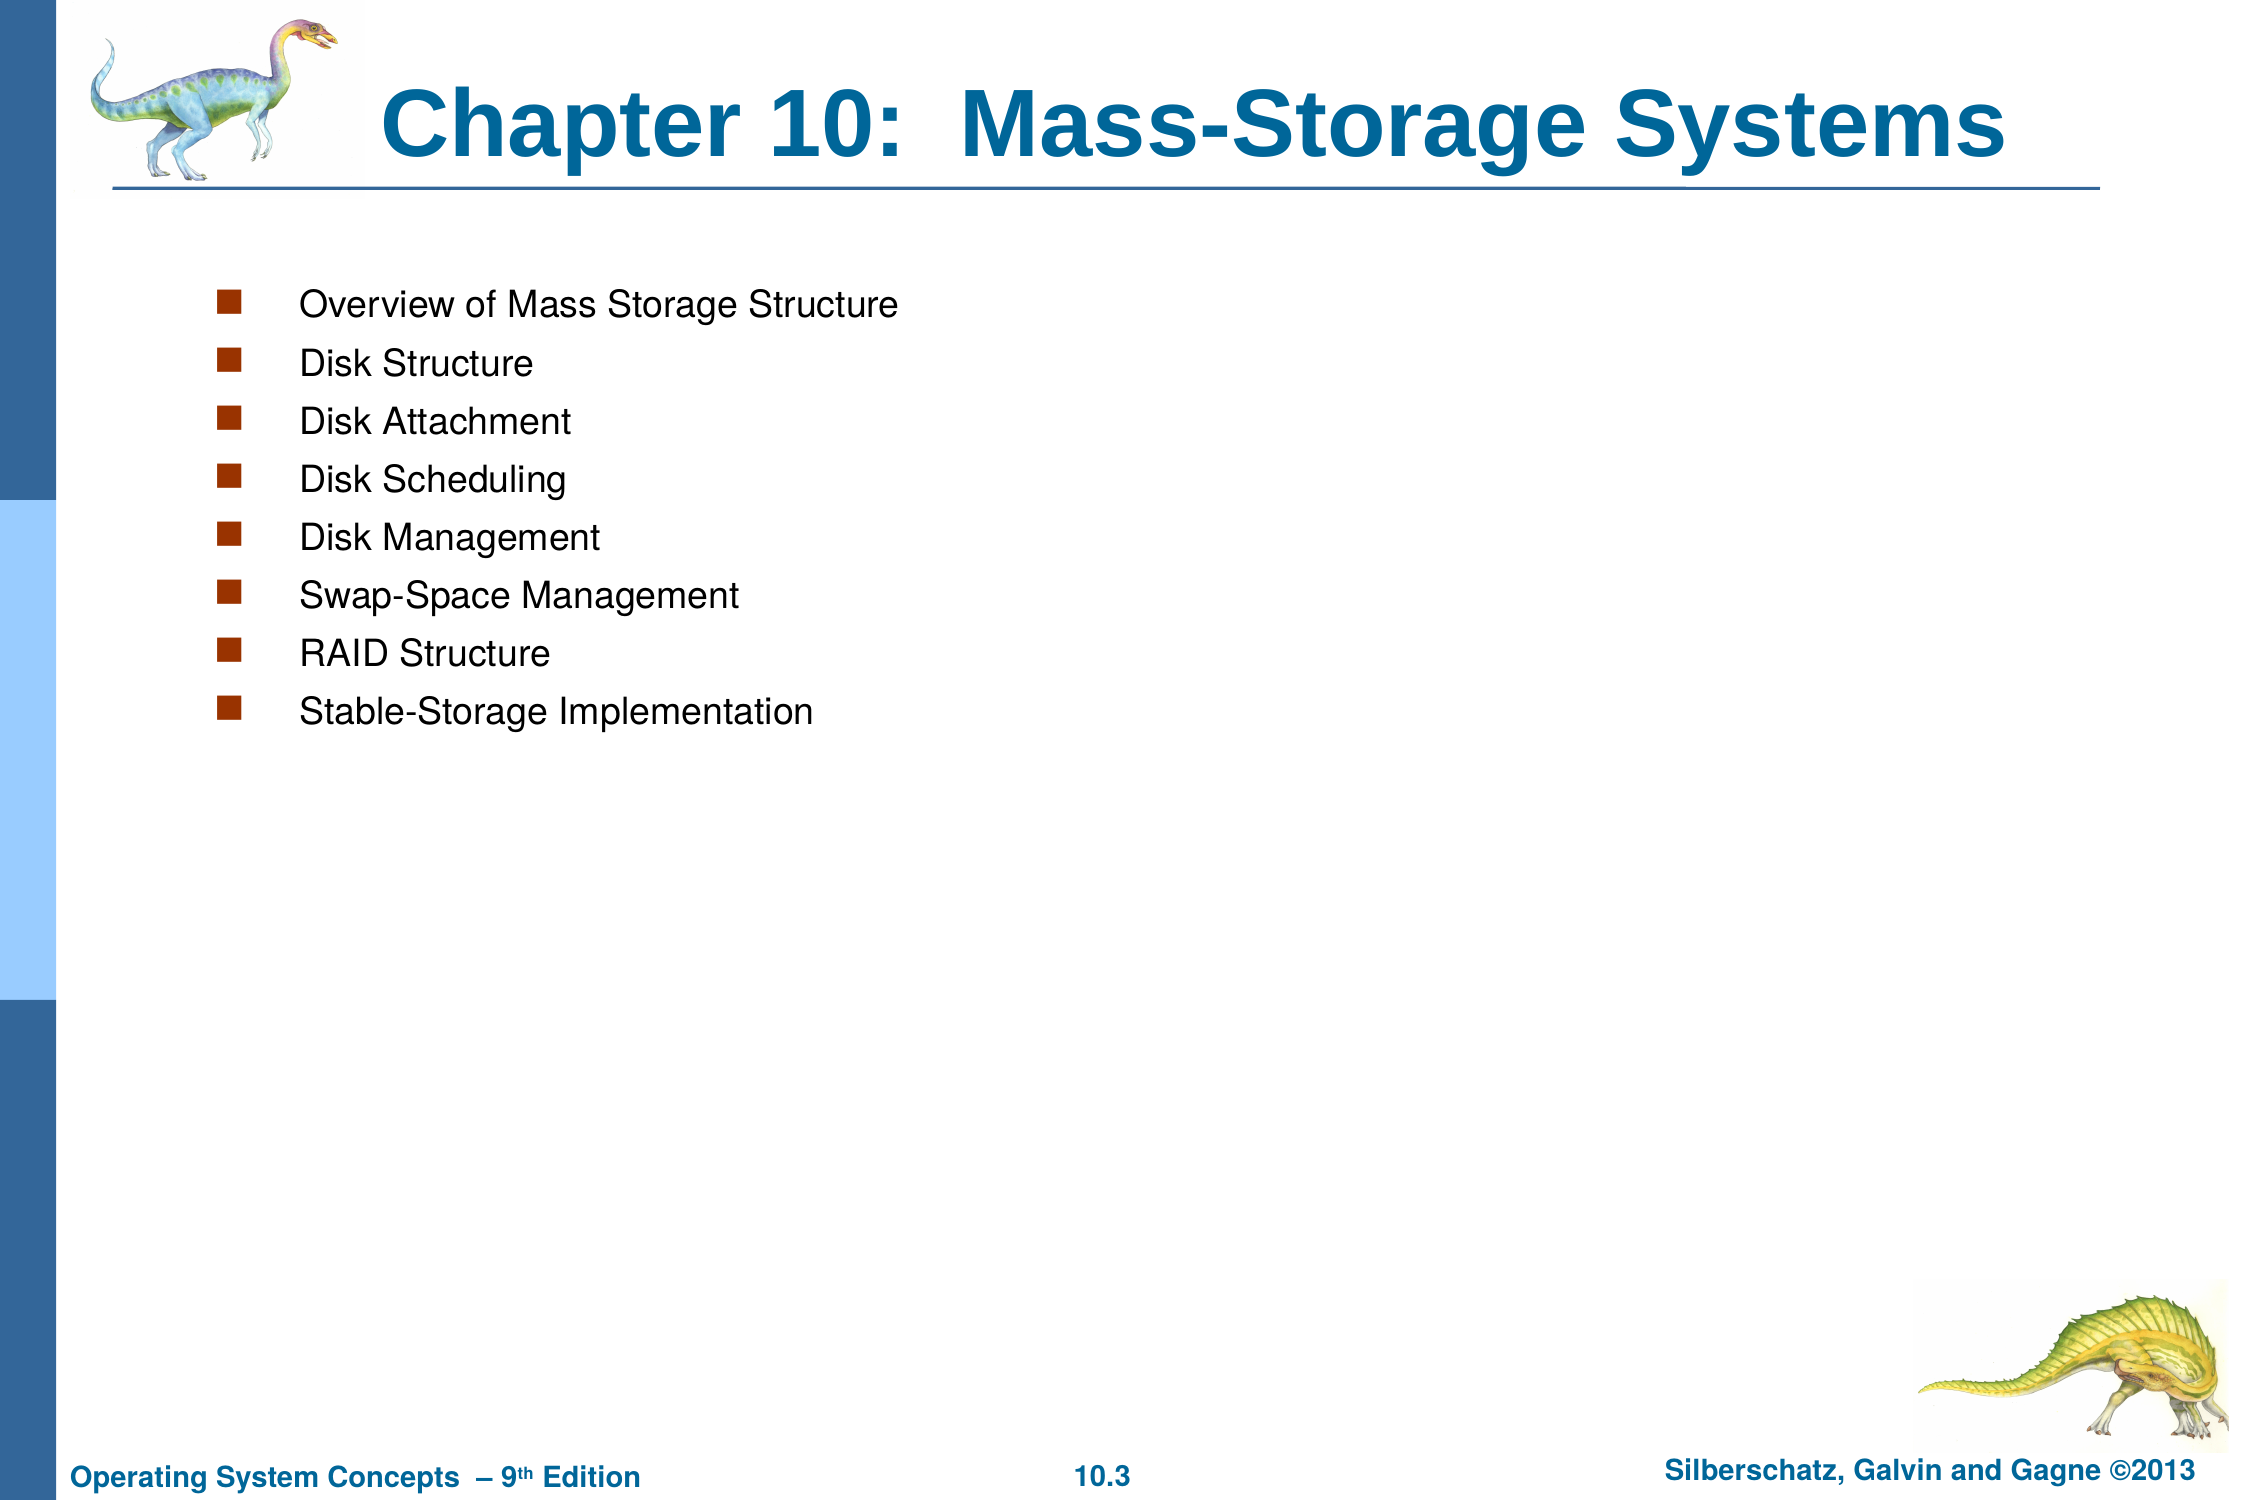

# Chapter 10:  Mass-Storage Systems
Overview of Mass Storage Structure
Disk Structure
Disk Attachment
Disk Scheduling
Disk Management
Swap-Space Management
RAID Structure
Stable-Storage Implementation